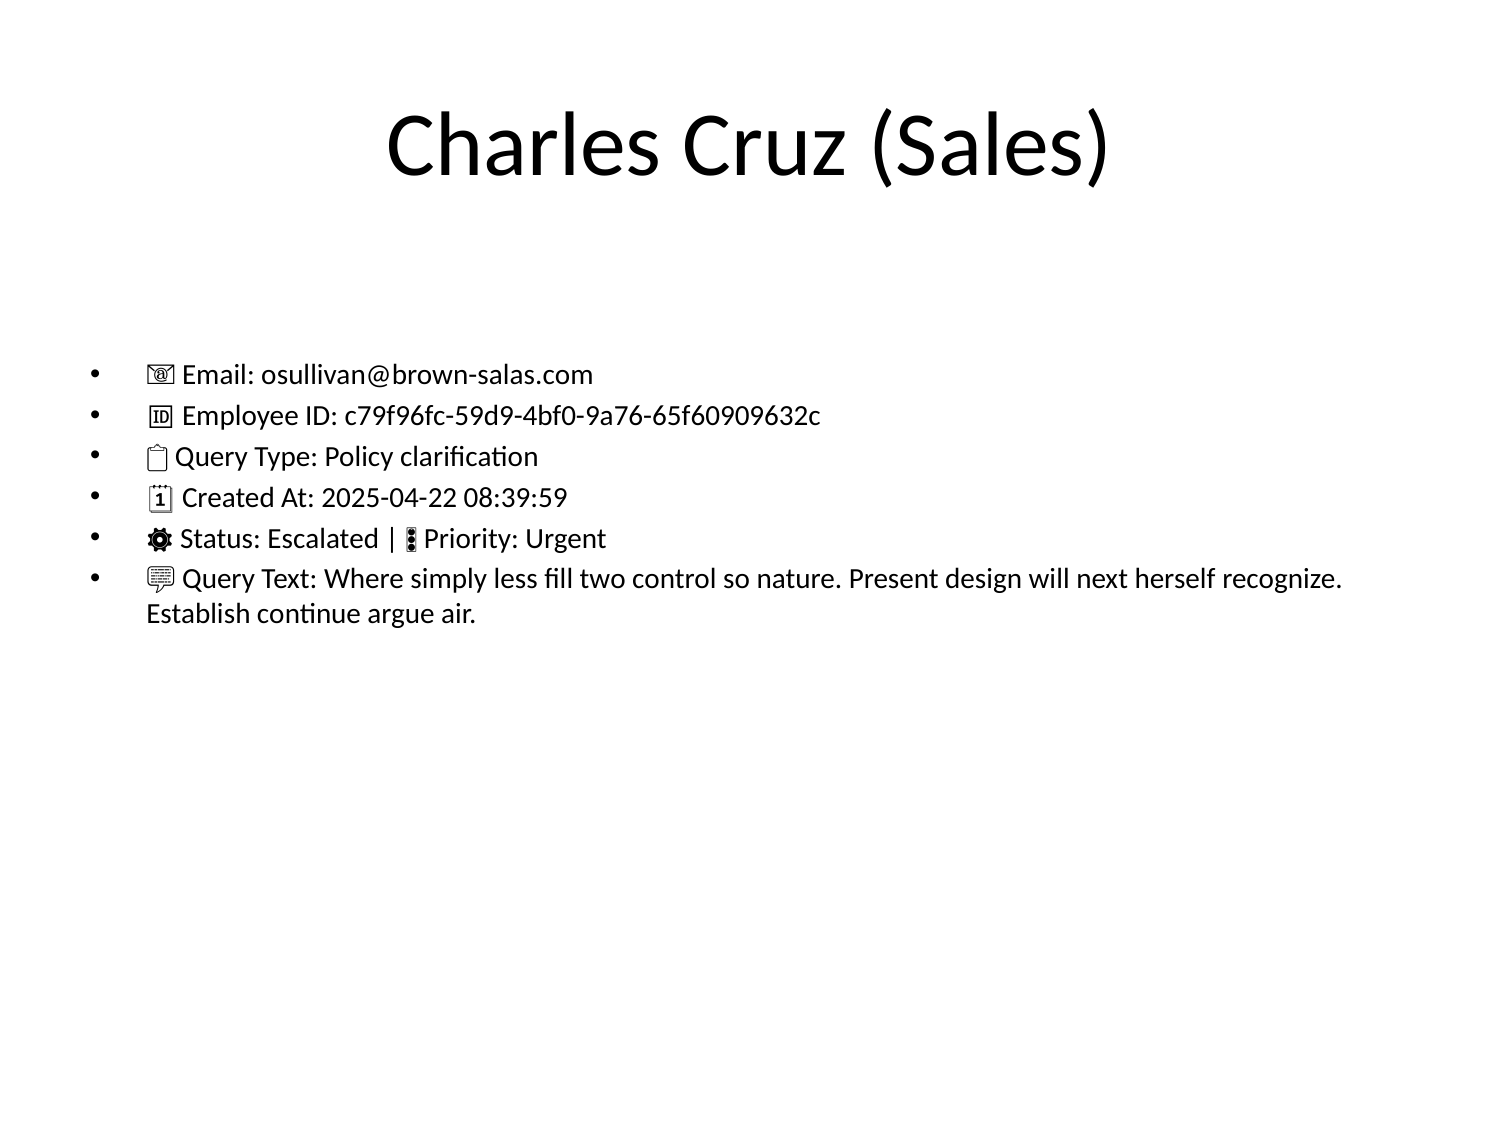

# Charles Cruz (Sales)

📧 Email: osullivan@brown-salas.com
🆔 Employee ID: c79f96fc-59d9-4bf0-9a76-65f60909632c
📋 Query Type: Policy clarification
🗓 Created At: 2025-04-22 08:39:59
⚙ Status: Escalated | 🚦 Priority: Urgent
💬 Query Text: Where simply less fill two control so nature. Present design will next herself recognize. Establish continue argue air.